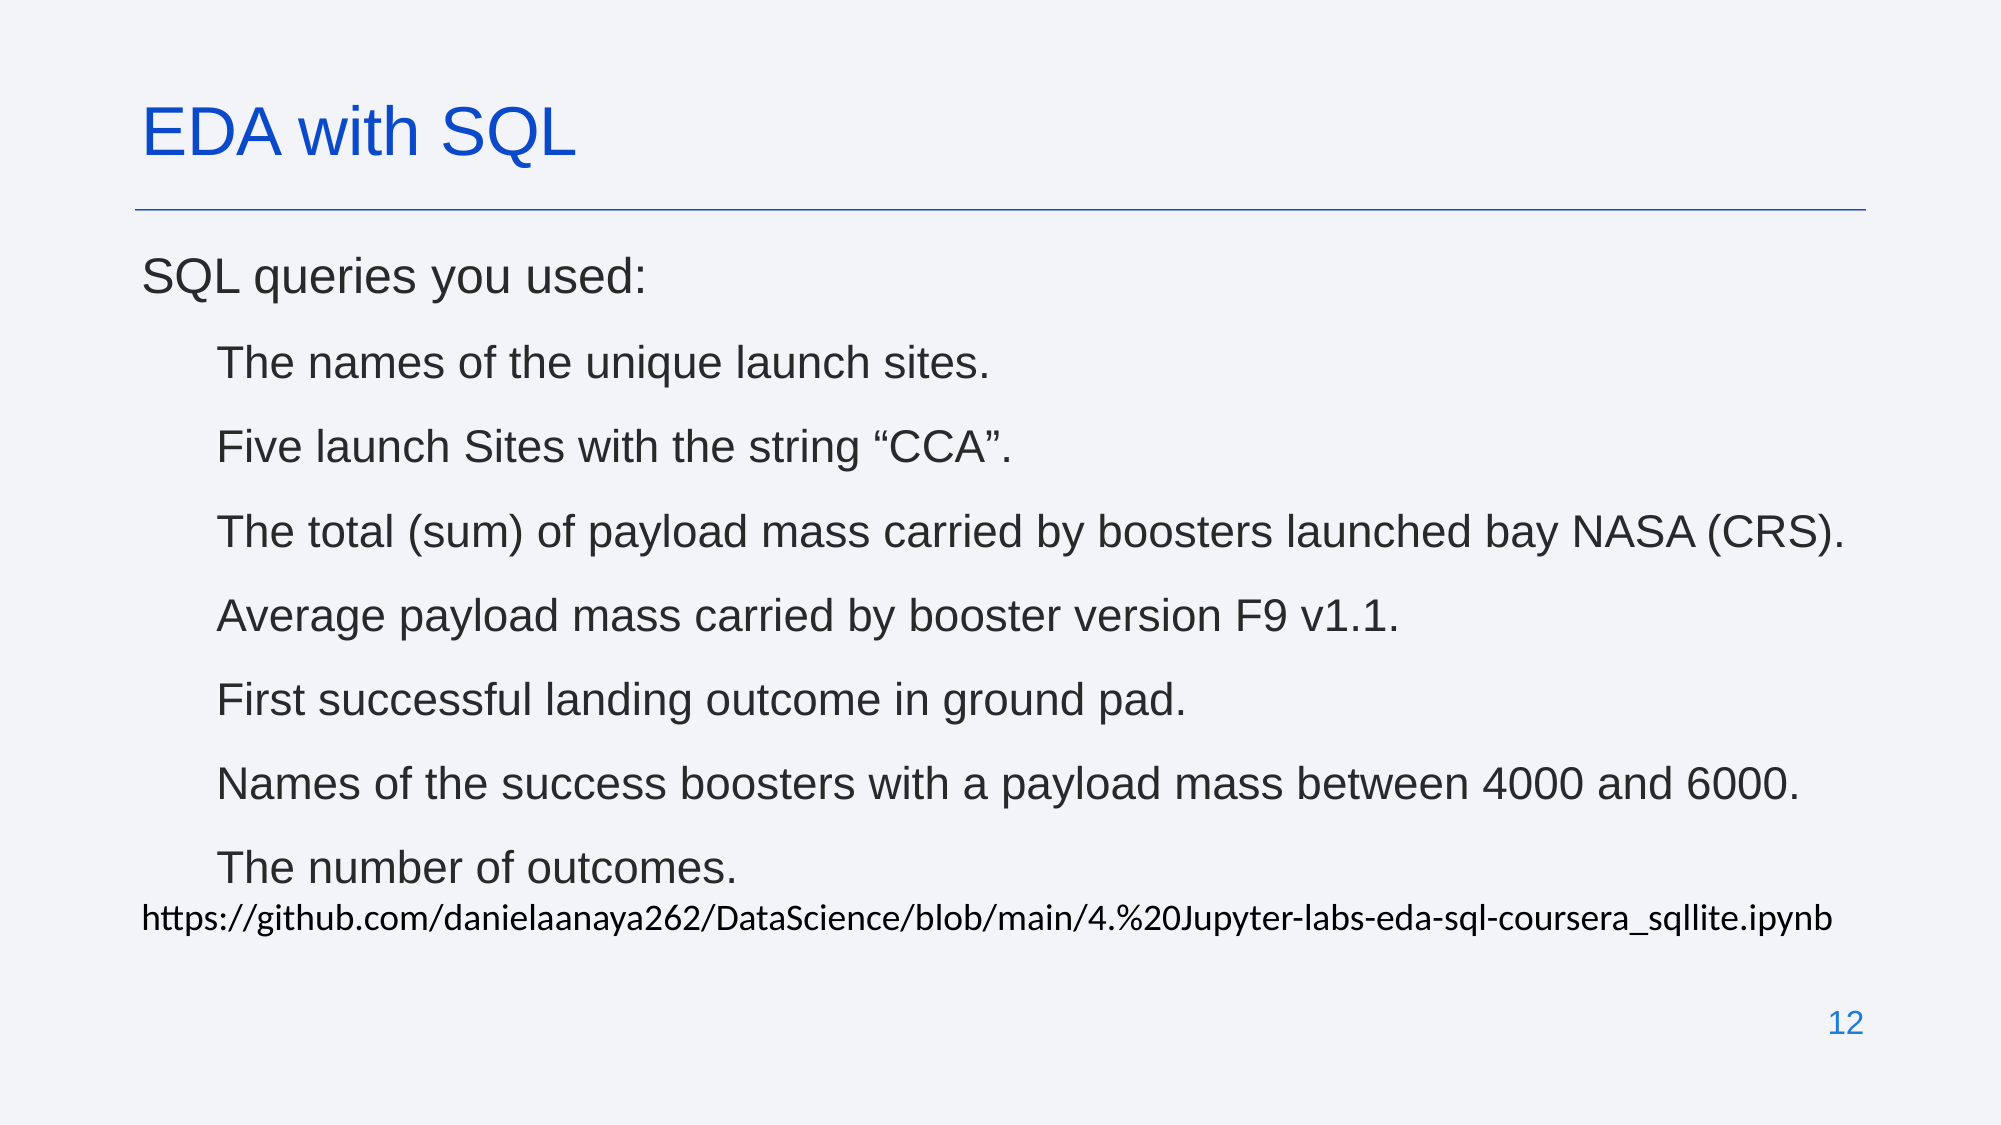

EDA with SQL
SQL queries you used:
The names of the unique launch sites.
Five launch Sites with the string “CCA”.
The total (sum) of payload mass carried by boosters launched bay NASA (CRS).
Average payload mass carried by booster version F9 v1.1.
First successful landing outcome in ground pad.
Names of the success boosters with a payload mass between 4000 and 6000.
The number of outcomes.
https://github.com/danielaanaya262/DataScience/blob/main/4.%20Jupyter-labs-eda-sql-coursera_sqllite.ipynb

12